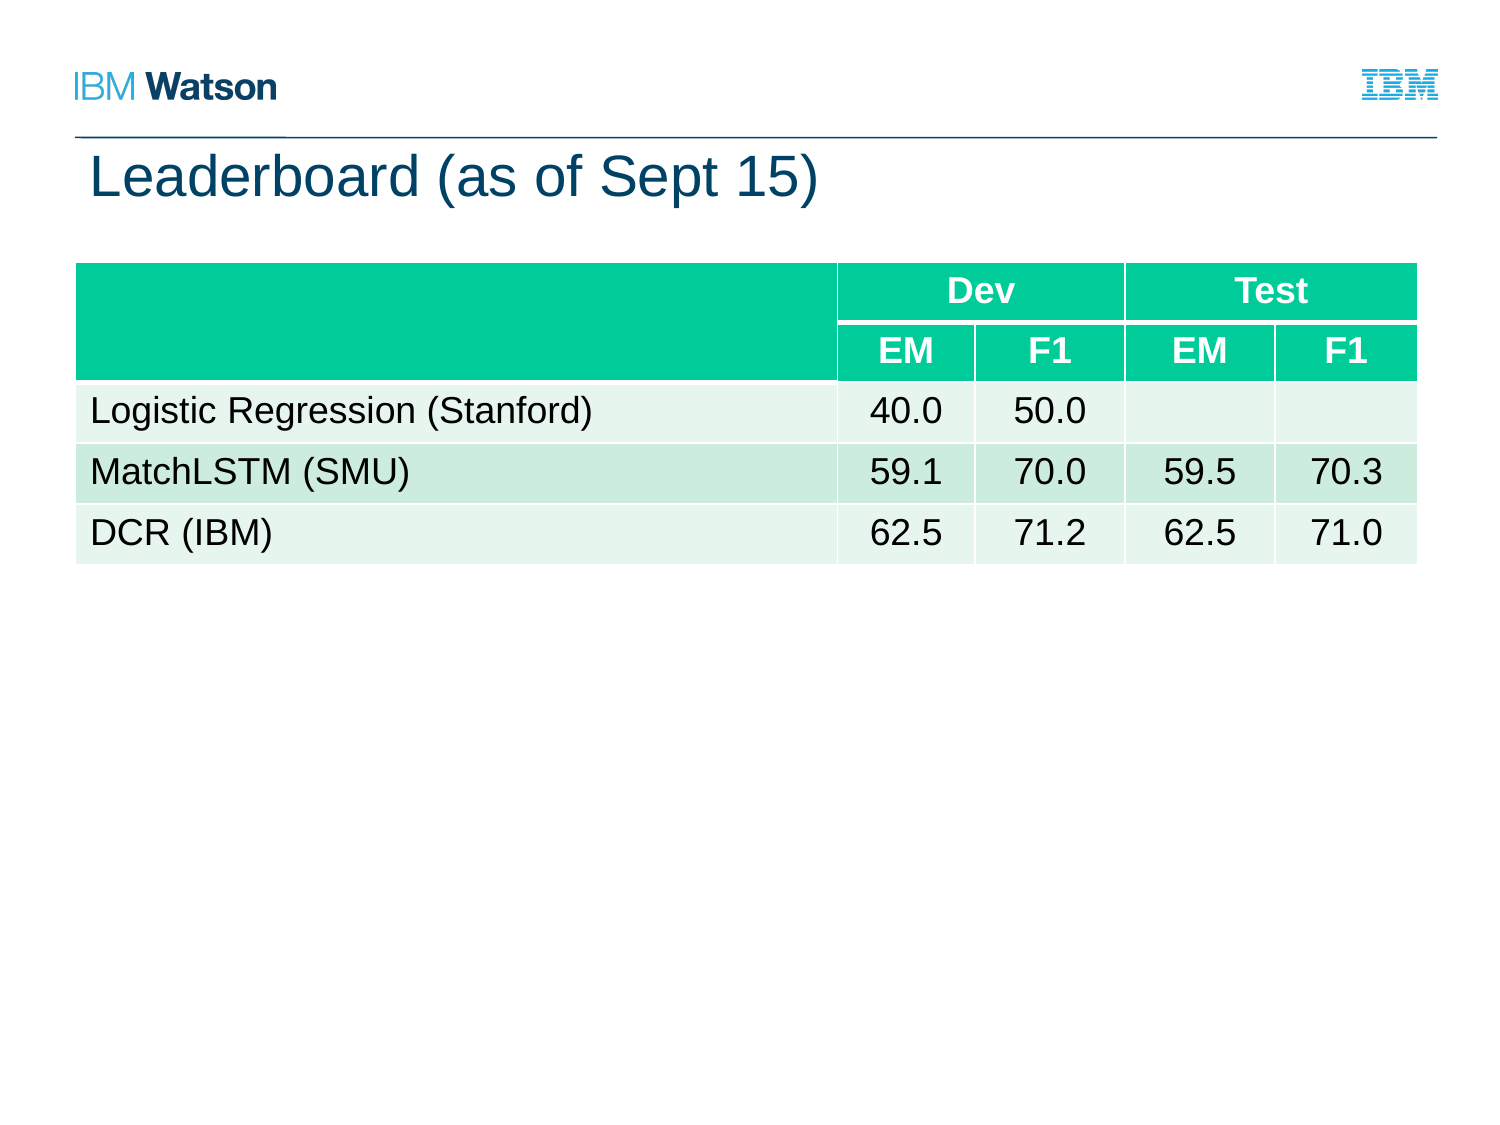

# Leaderboard (as of Sept 15)
|  | Dev |  | Test |  |
| --- | --- | --- | --- | --- |
|  | EM | F1 | EM | F1 |
| Logistic Regression (Stanford) | 40.0 | 50.0 |  |  |
| MatchLSTM (SMU) | 59.1 | 70.0 | 59.5 | 70.3 |
| DCR (IBM) | 62.5 | 71.2 | 62.5 | 71.0 |